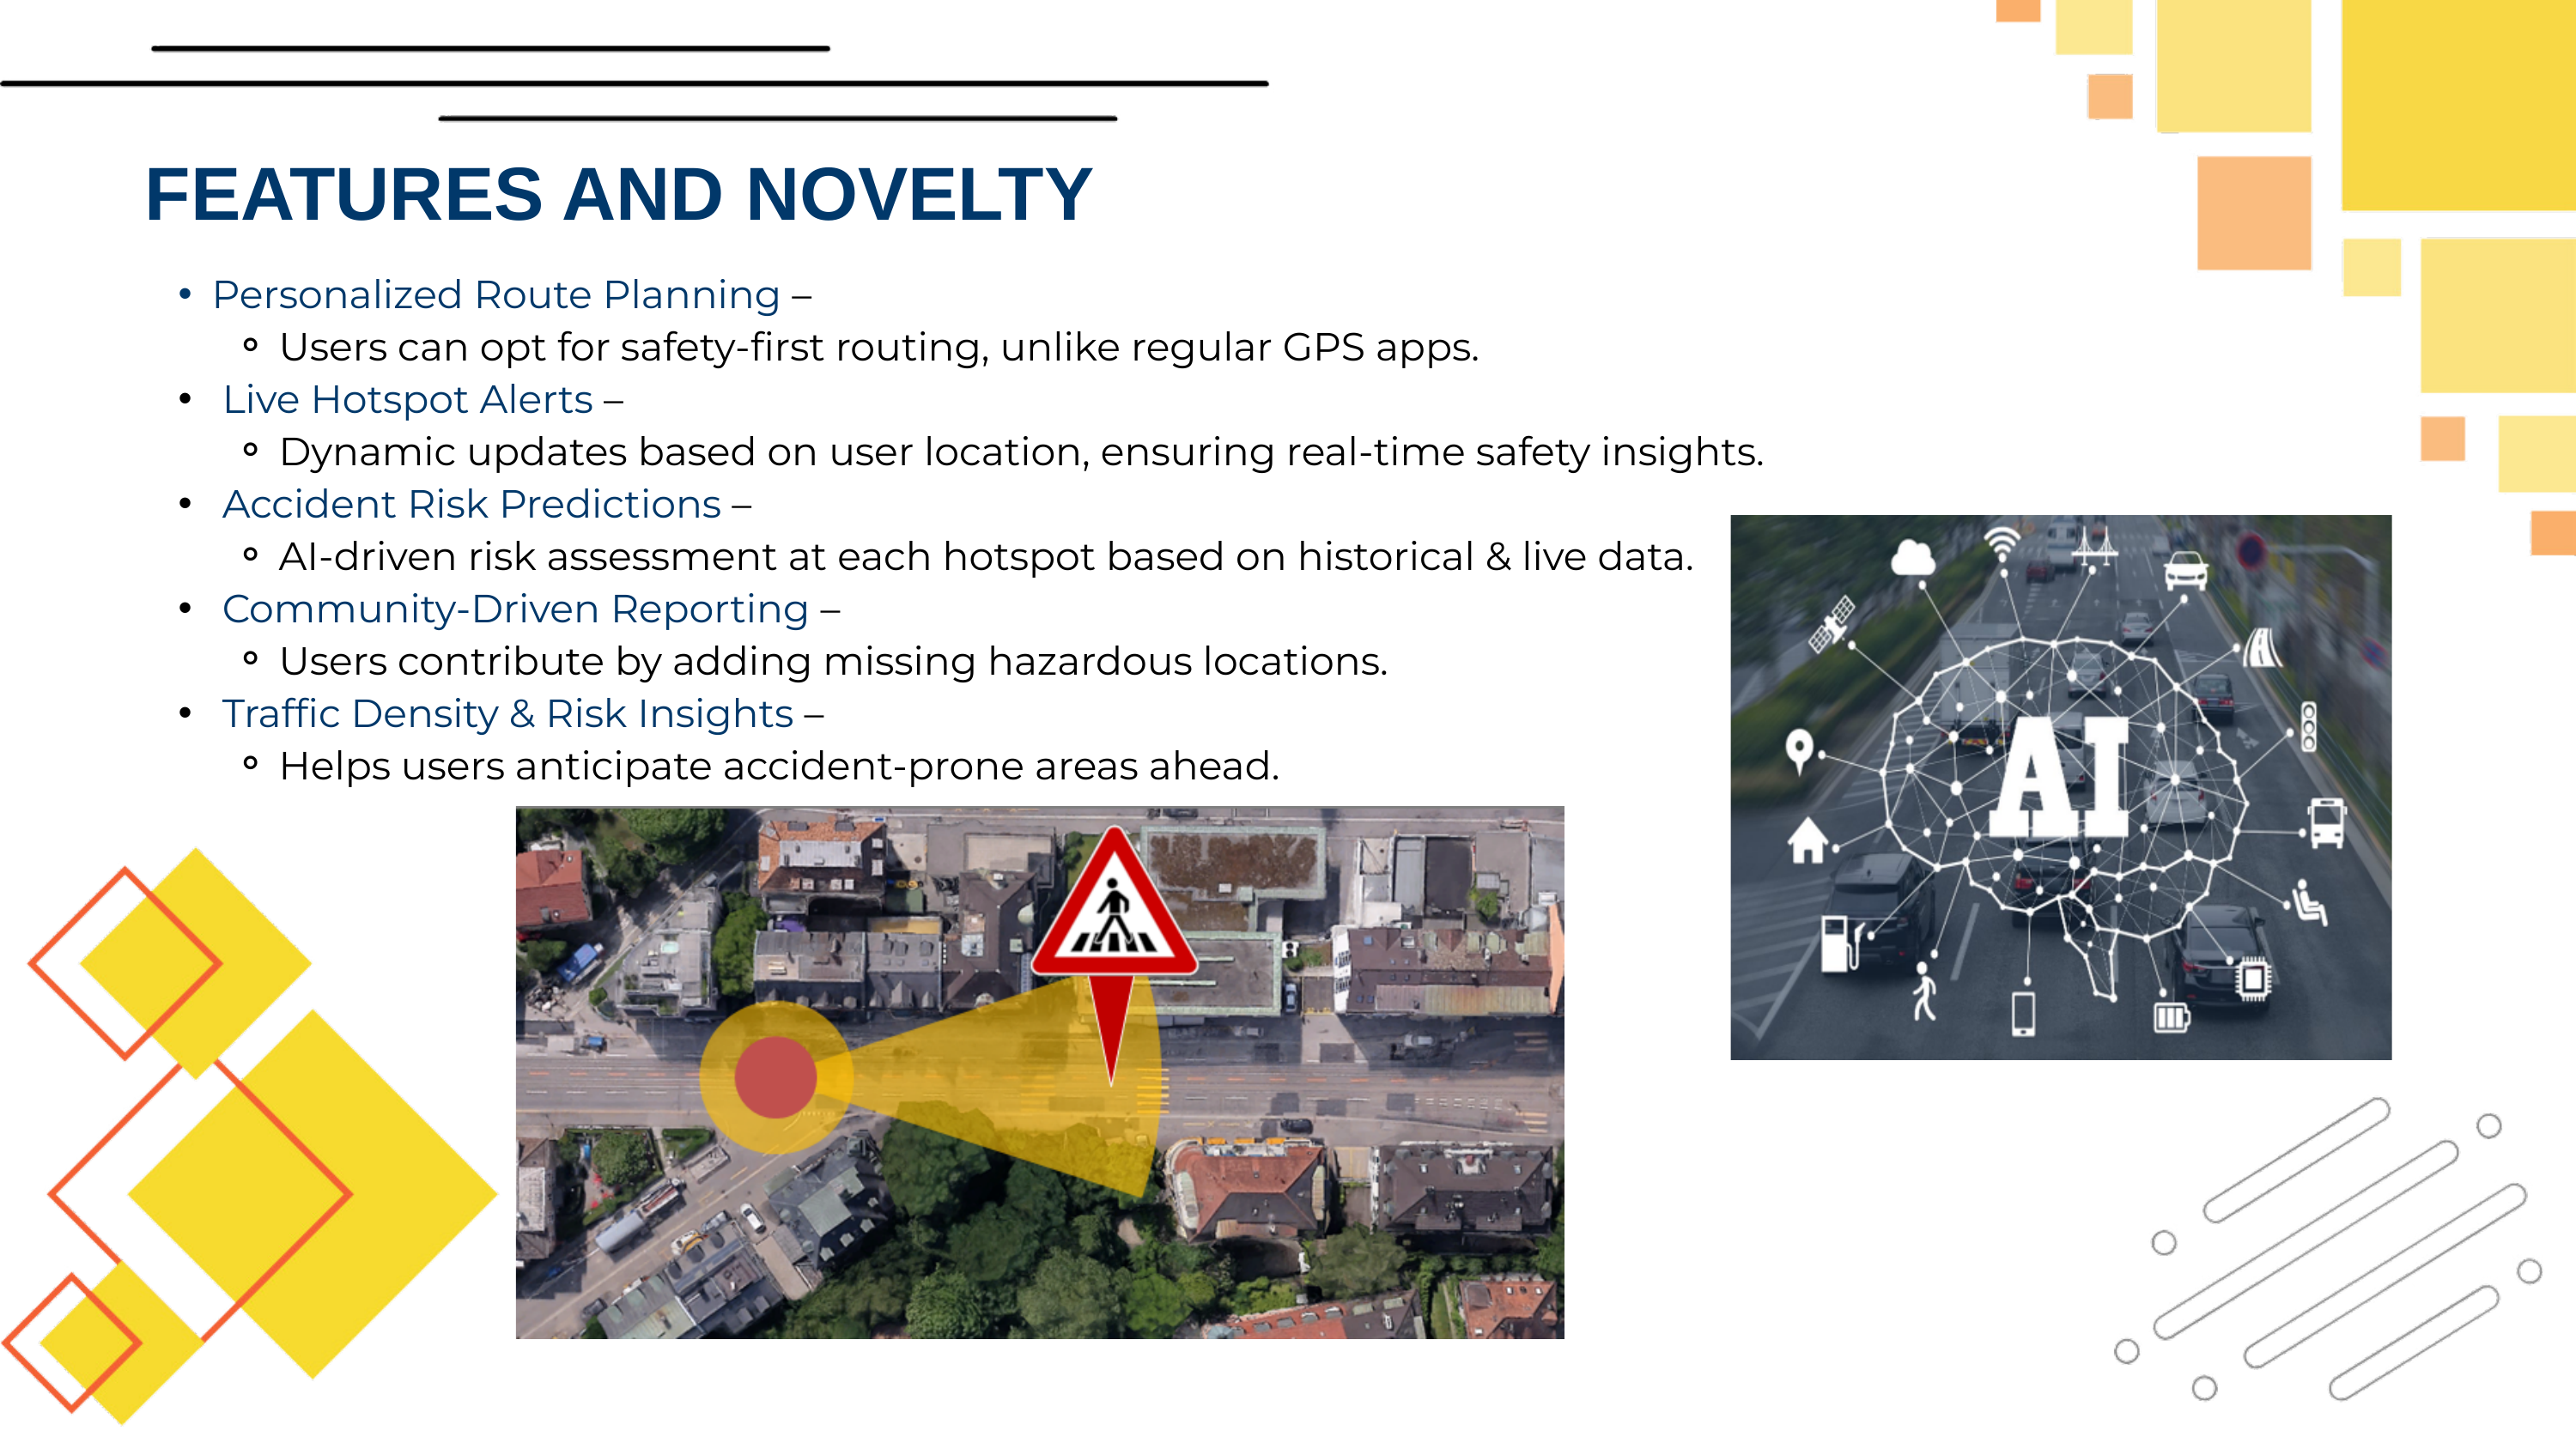

FEATURES AND NOVELTY
Personalized Route Planning –
Users can opt for safety-first routing, unlike regular GPS apps.
 Live Hotspot Alerts –
Dynamic updates based on user location, ensuring real-time safety insights.
 Accident Risk Predictions –
AI-driven risk assessment at each hotspot based on historical & live data.
 Community-Driven Reporting –
Users contribute by adding missing hazardous locations.
 Traffic Density & Risk Insights –
Helps users anticipate accident-prone areas ahead.